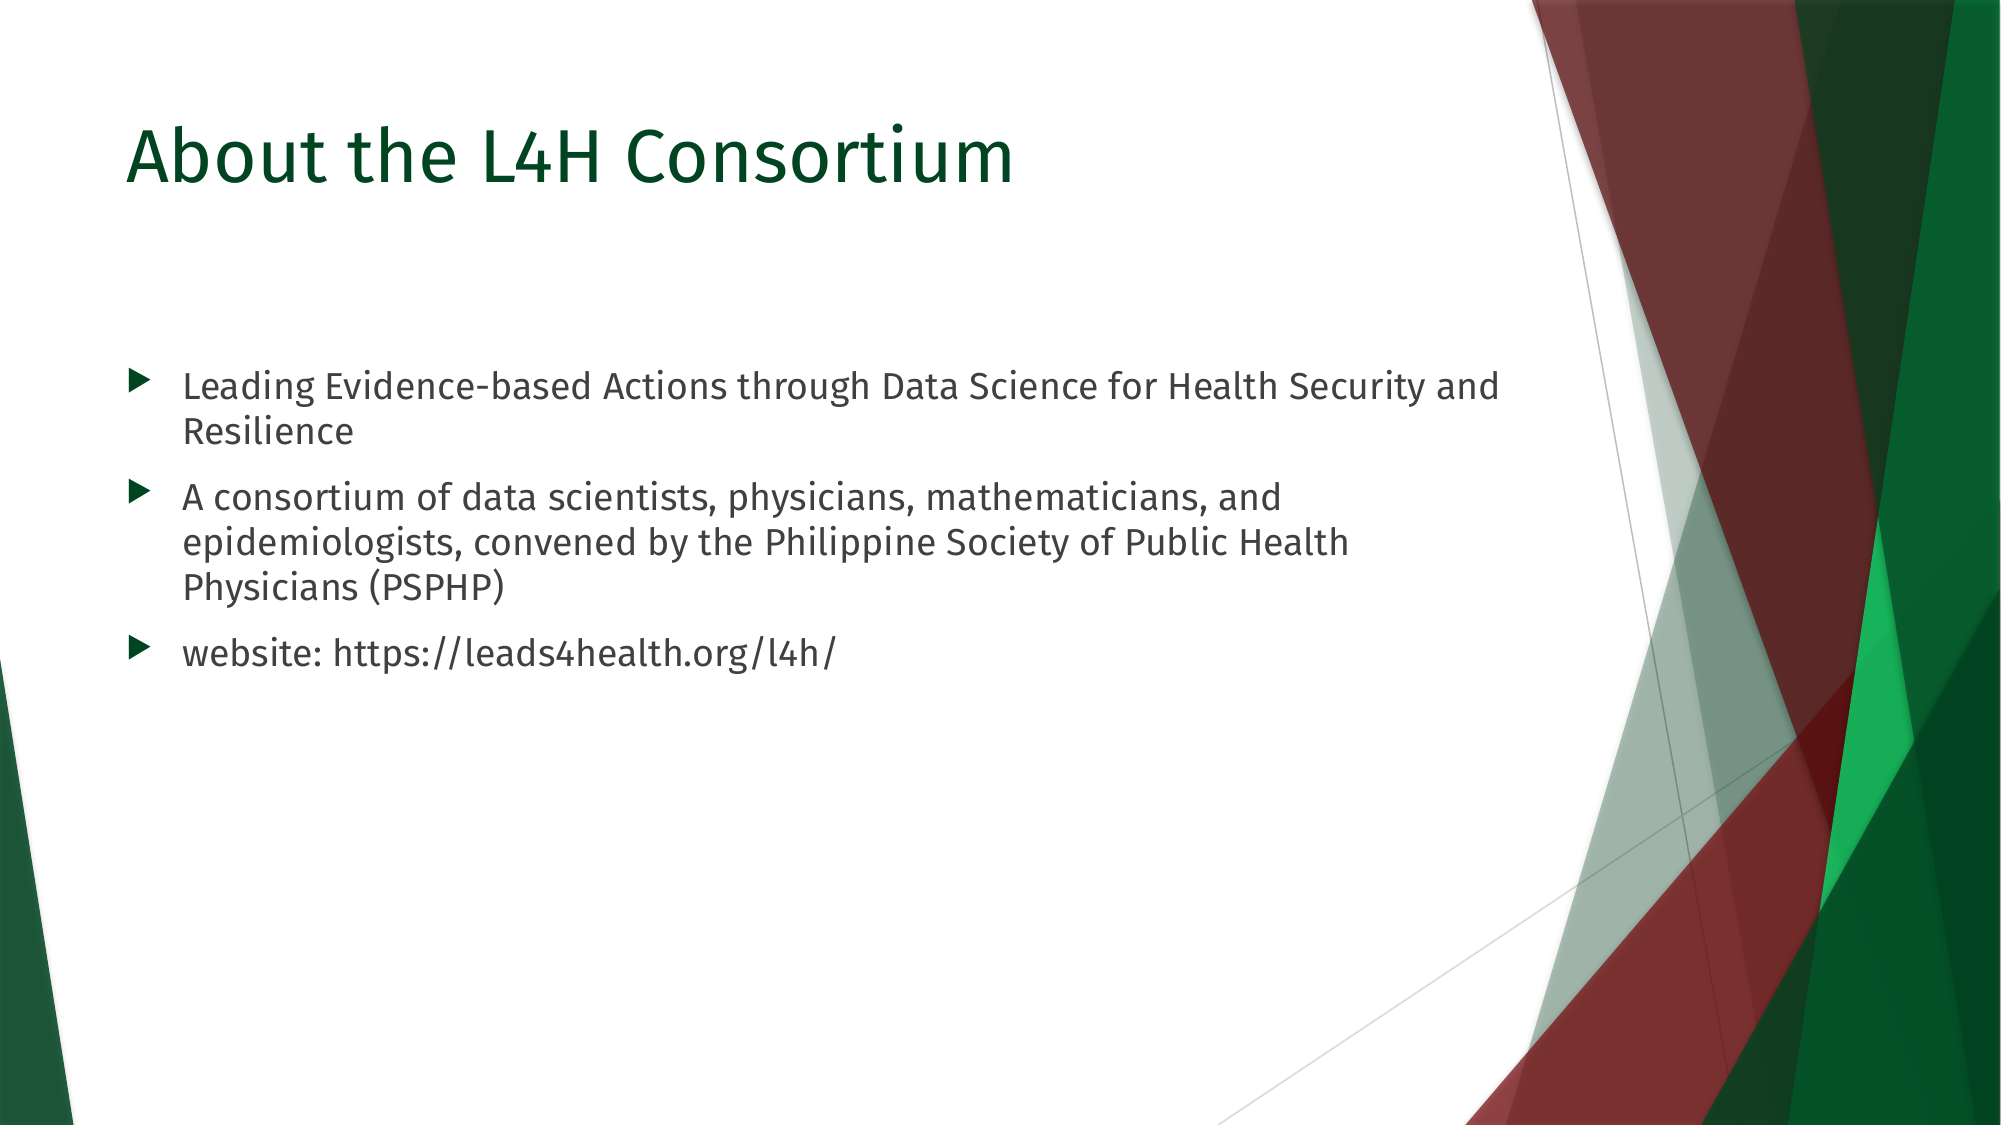

# About the L4H Consortium
Leading Evidence-based Actions through Data Science for Health Security and Resilience
A consortium of data scientists, physicians, mathematicians, and epidemiologists, convened by the Philippine Society of Public Health Physicians (PSPHP)
website: https://leads4health.org/l4h/